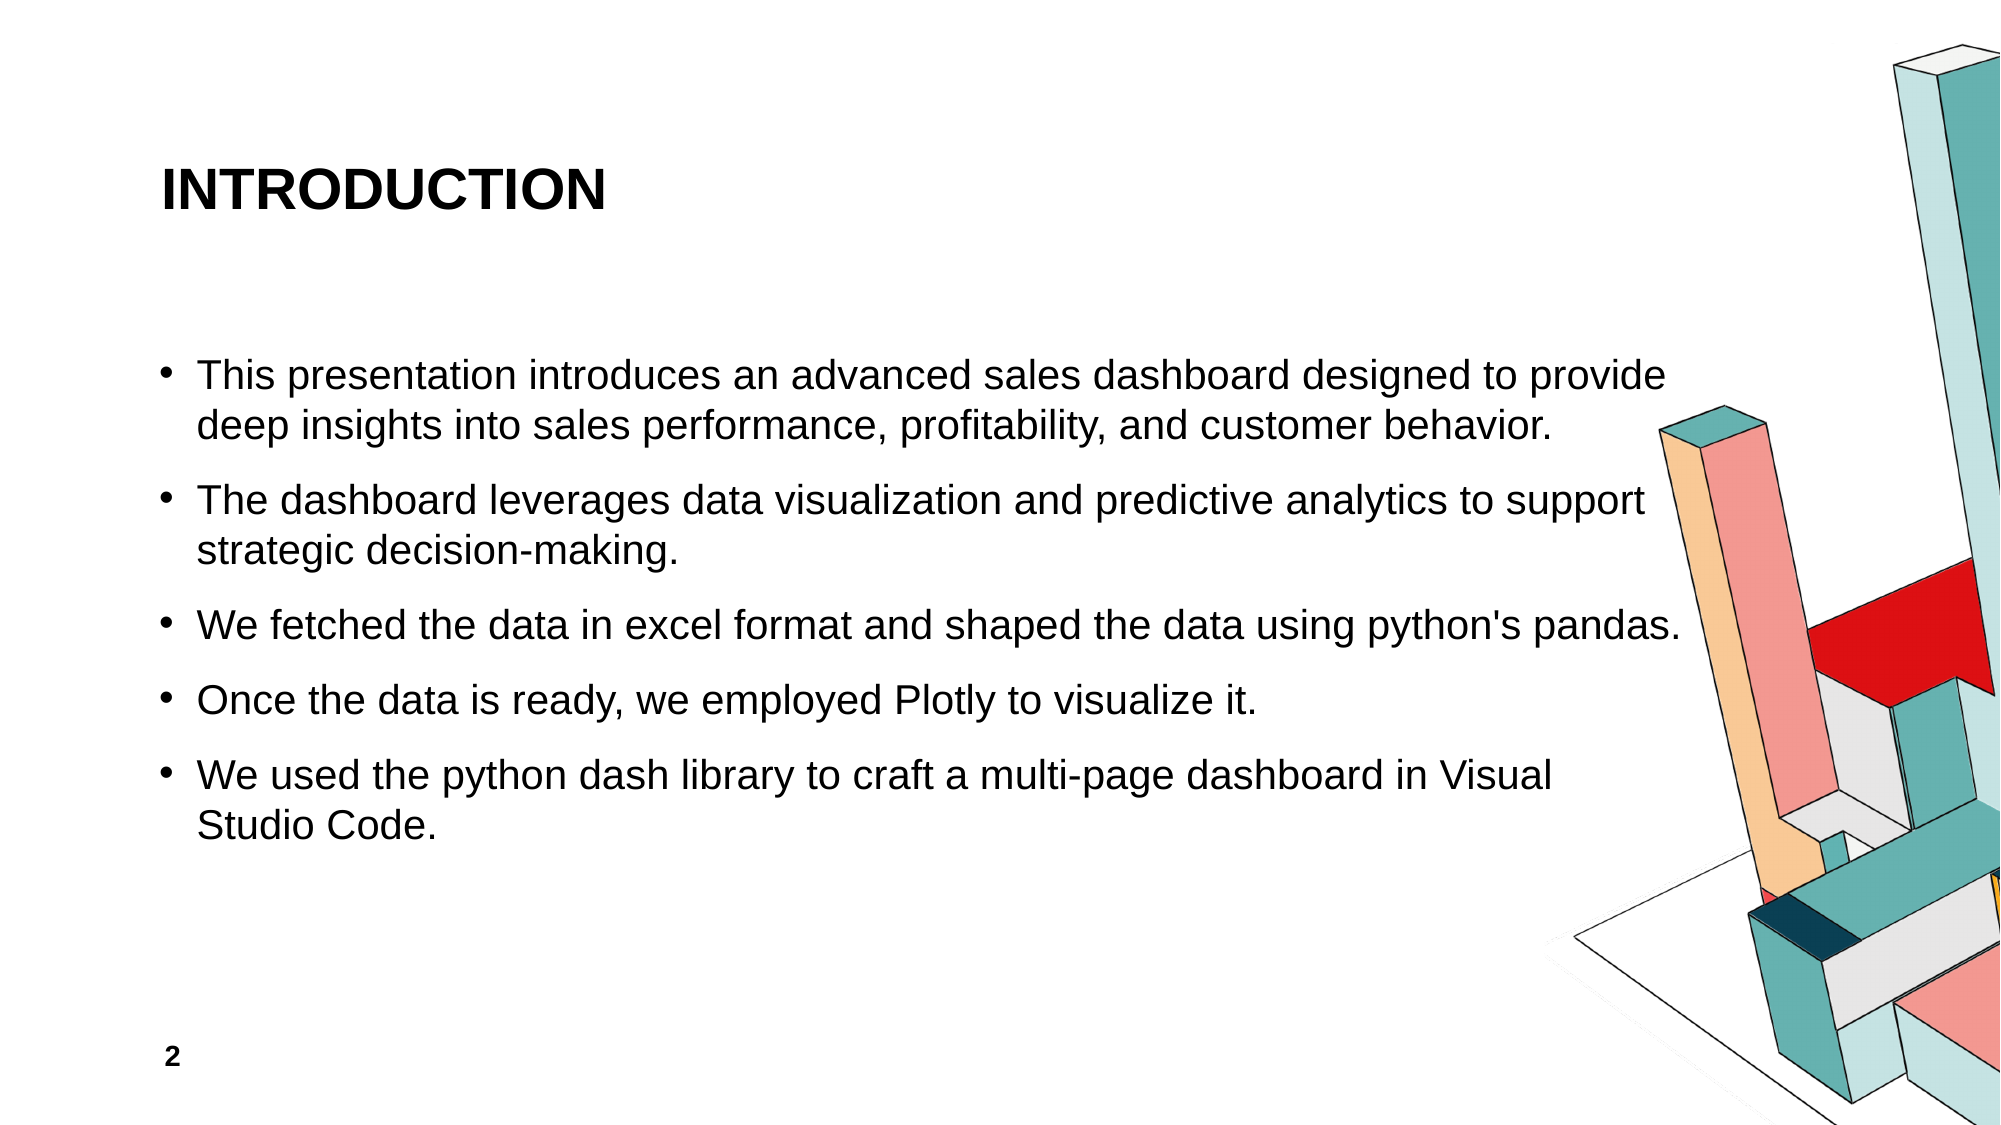

# Introduction
This presentation introduces an advanced sales dashboard designed to provide deep insights into sales performance, profitability, and customer behavior.
The dashboard leverages data visualization and predictive analytics to support strategic decision-making.
We fetched the data in excel format and shaped the data using python's pandas.
Once the data is ready, we employed Plotly to visualize it.
We used the python dash library to craft a multi-page dashboard in Visual Studio Code.

2